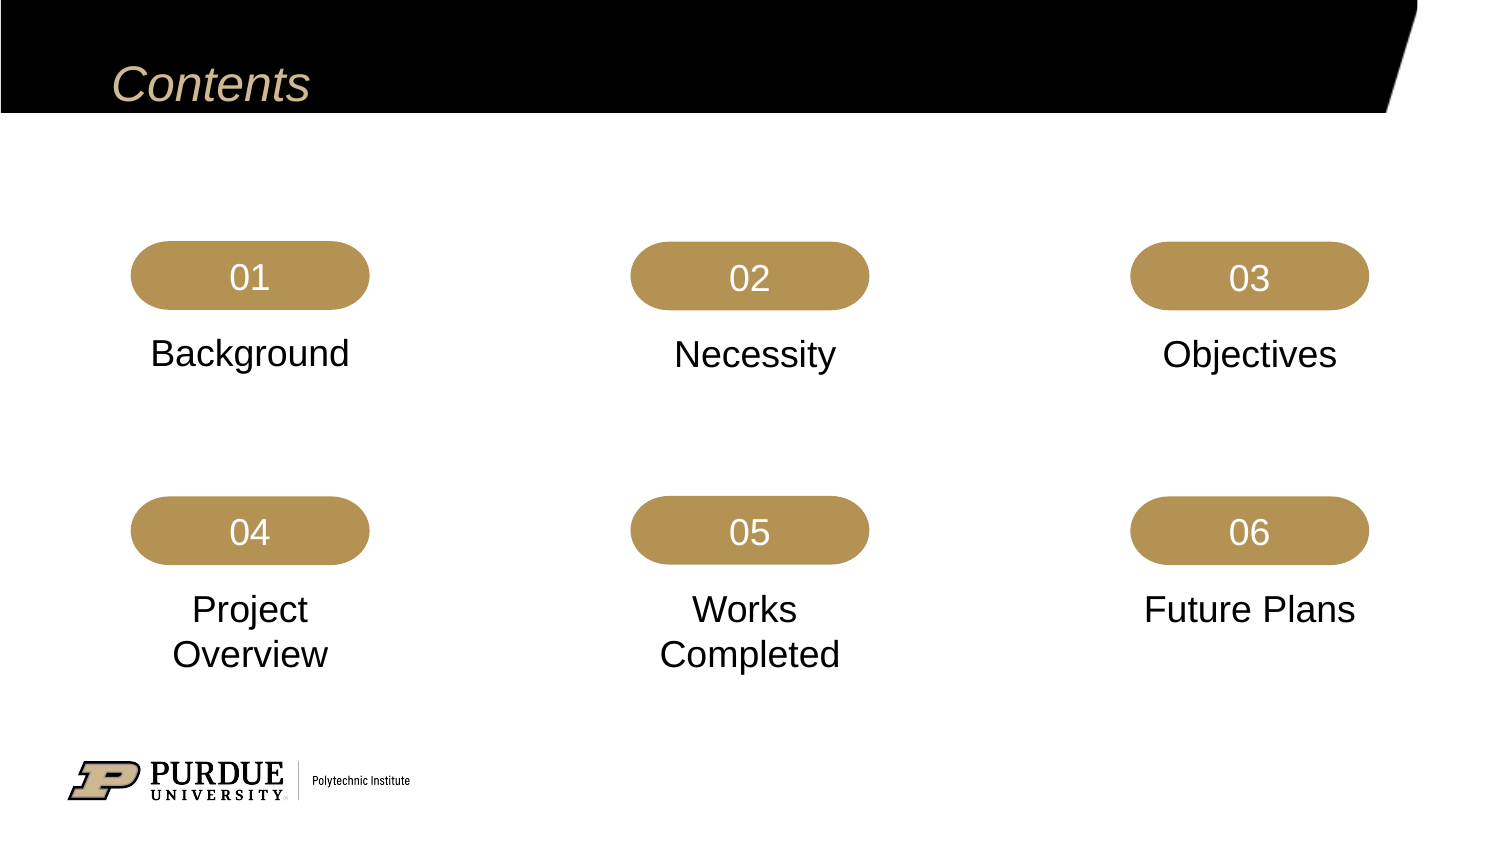

# Contents
01
Background
02
 Necessity
03
Objectives
05
Works
Completed
04
Project Overview
06
Future Plans